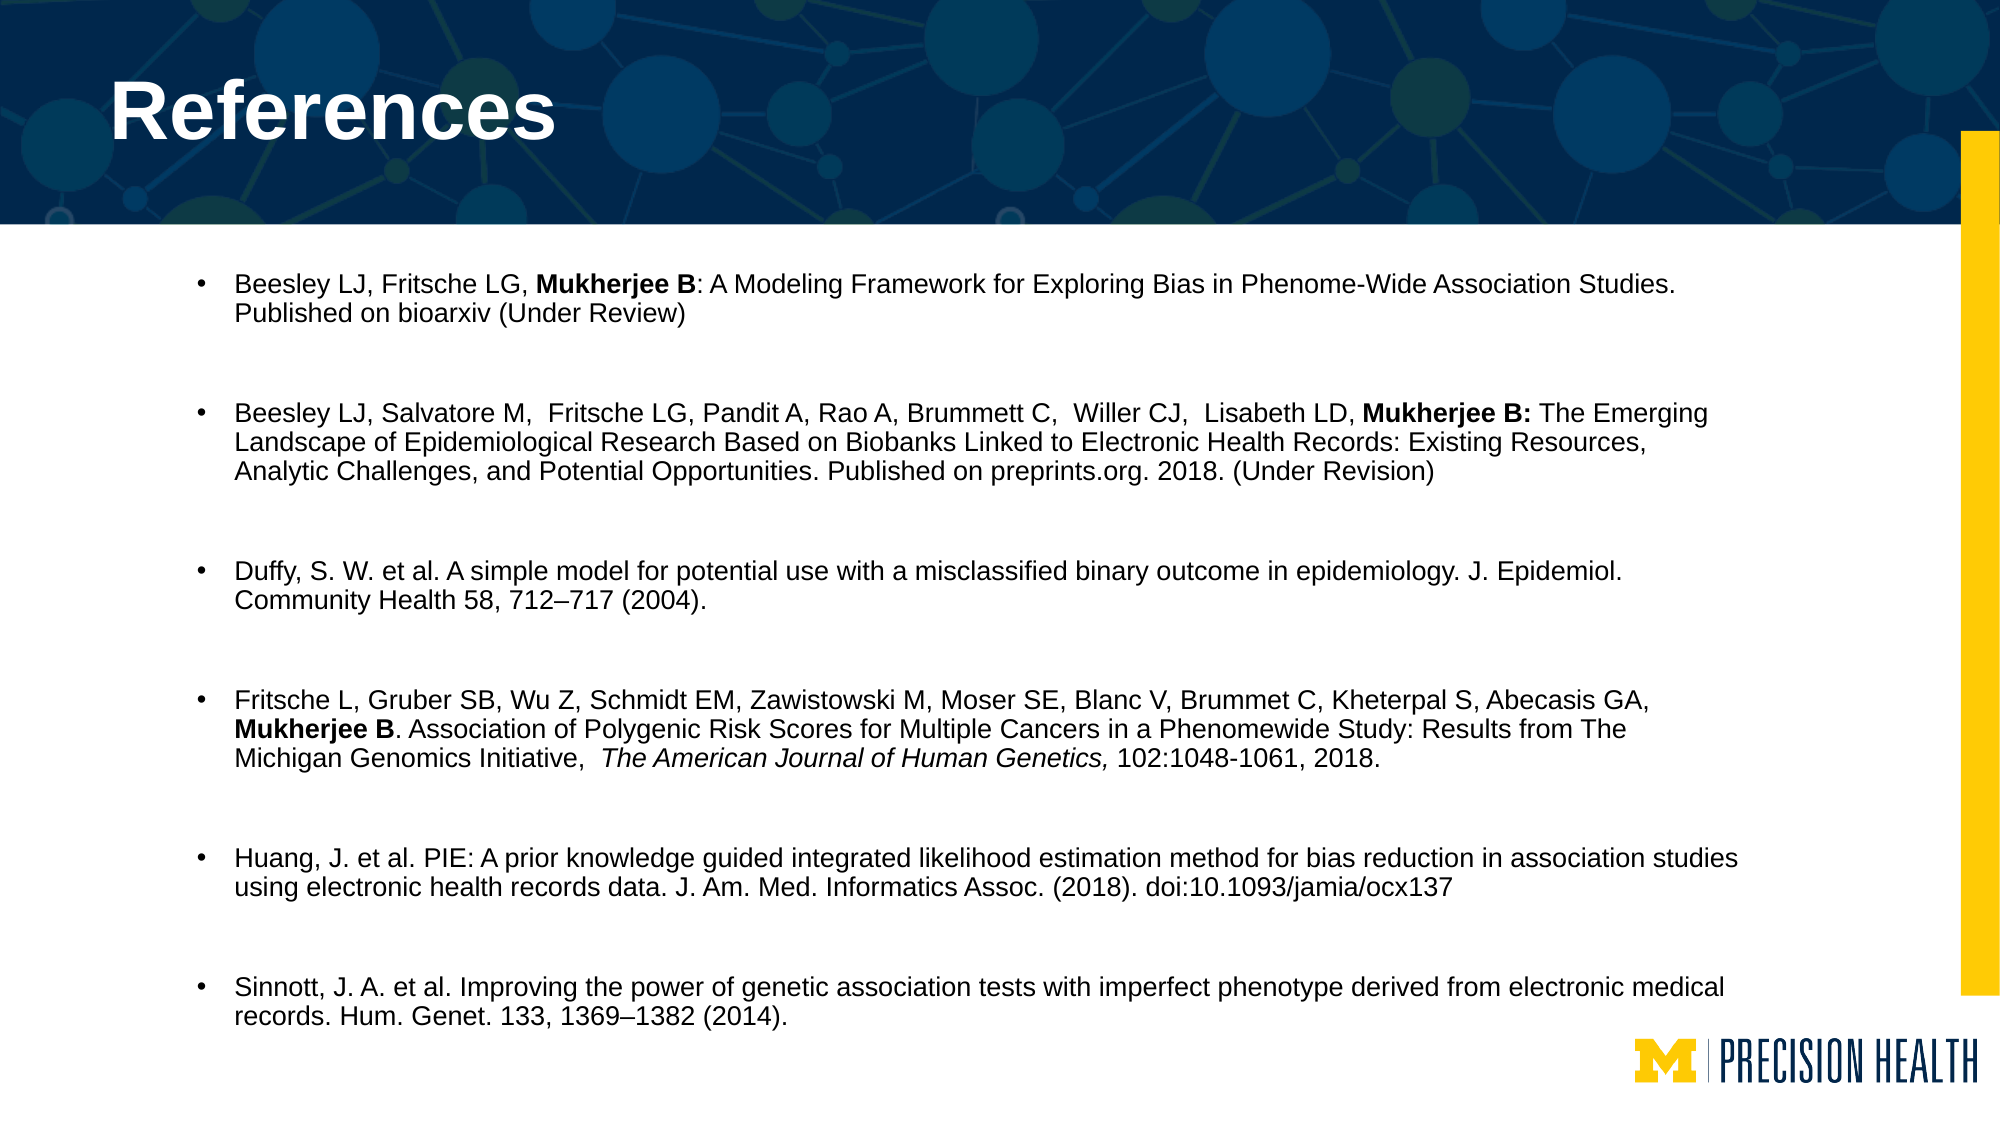

# References
Beesley LJ, Fritsche LG, Mukherjee B: A Modeling Framework for Exploring Bias in Phenome-Wide Association Studies. Published on bioarxiv (Under Review)

Beesley LJ, Salvatore M,  Fritsche LG, Pandit A, Rao A, Brummett C,  Willer CJ,  Lisabeth LD, Mukherjee B: The Emerging Landscape of Epidemiological Research Based on Biobanks Linked to Electronic Health Records: Existing Resources, Analytic Challenges, and Potential Opportunities. Published on preprints.org. 2018. (Under Revision)

Duffy, S. W. et al. A simple model for potential use with a misclassified binary outcome in epidemiology. J. Epidemiol. Community Health 58, 712–717 (2004).

Fritsche L, Gruber SB, Wu Z, Schmidt EM, Zawistowski M, Moser SE, Blanc V, Brummet C, Kheterpal S, Abecasis GA, Mukherjee B. Association of Polygenic Risk Scores for Multiple Cancers in a Phenomewide Study: Results from The Michigan Genomics Initiative,  The American Journal of Human Genetics, 102:1048-1061, 2018.

Huang, J. et al. PIE: A prior knowledge guided integrated likelihood estimation method for bias reduction in association studies using electronic health records data. J. Am. Med. Informatics Assoc. (2018). doi:10.1093/jamia/ocx137

Sinnott, J. A. et al. Improving the power of genetic association tests with imperfect phenotype derived from electronic medical records. Hum. Genet. 133, 1369–1382 (2014).